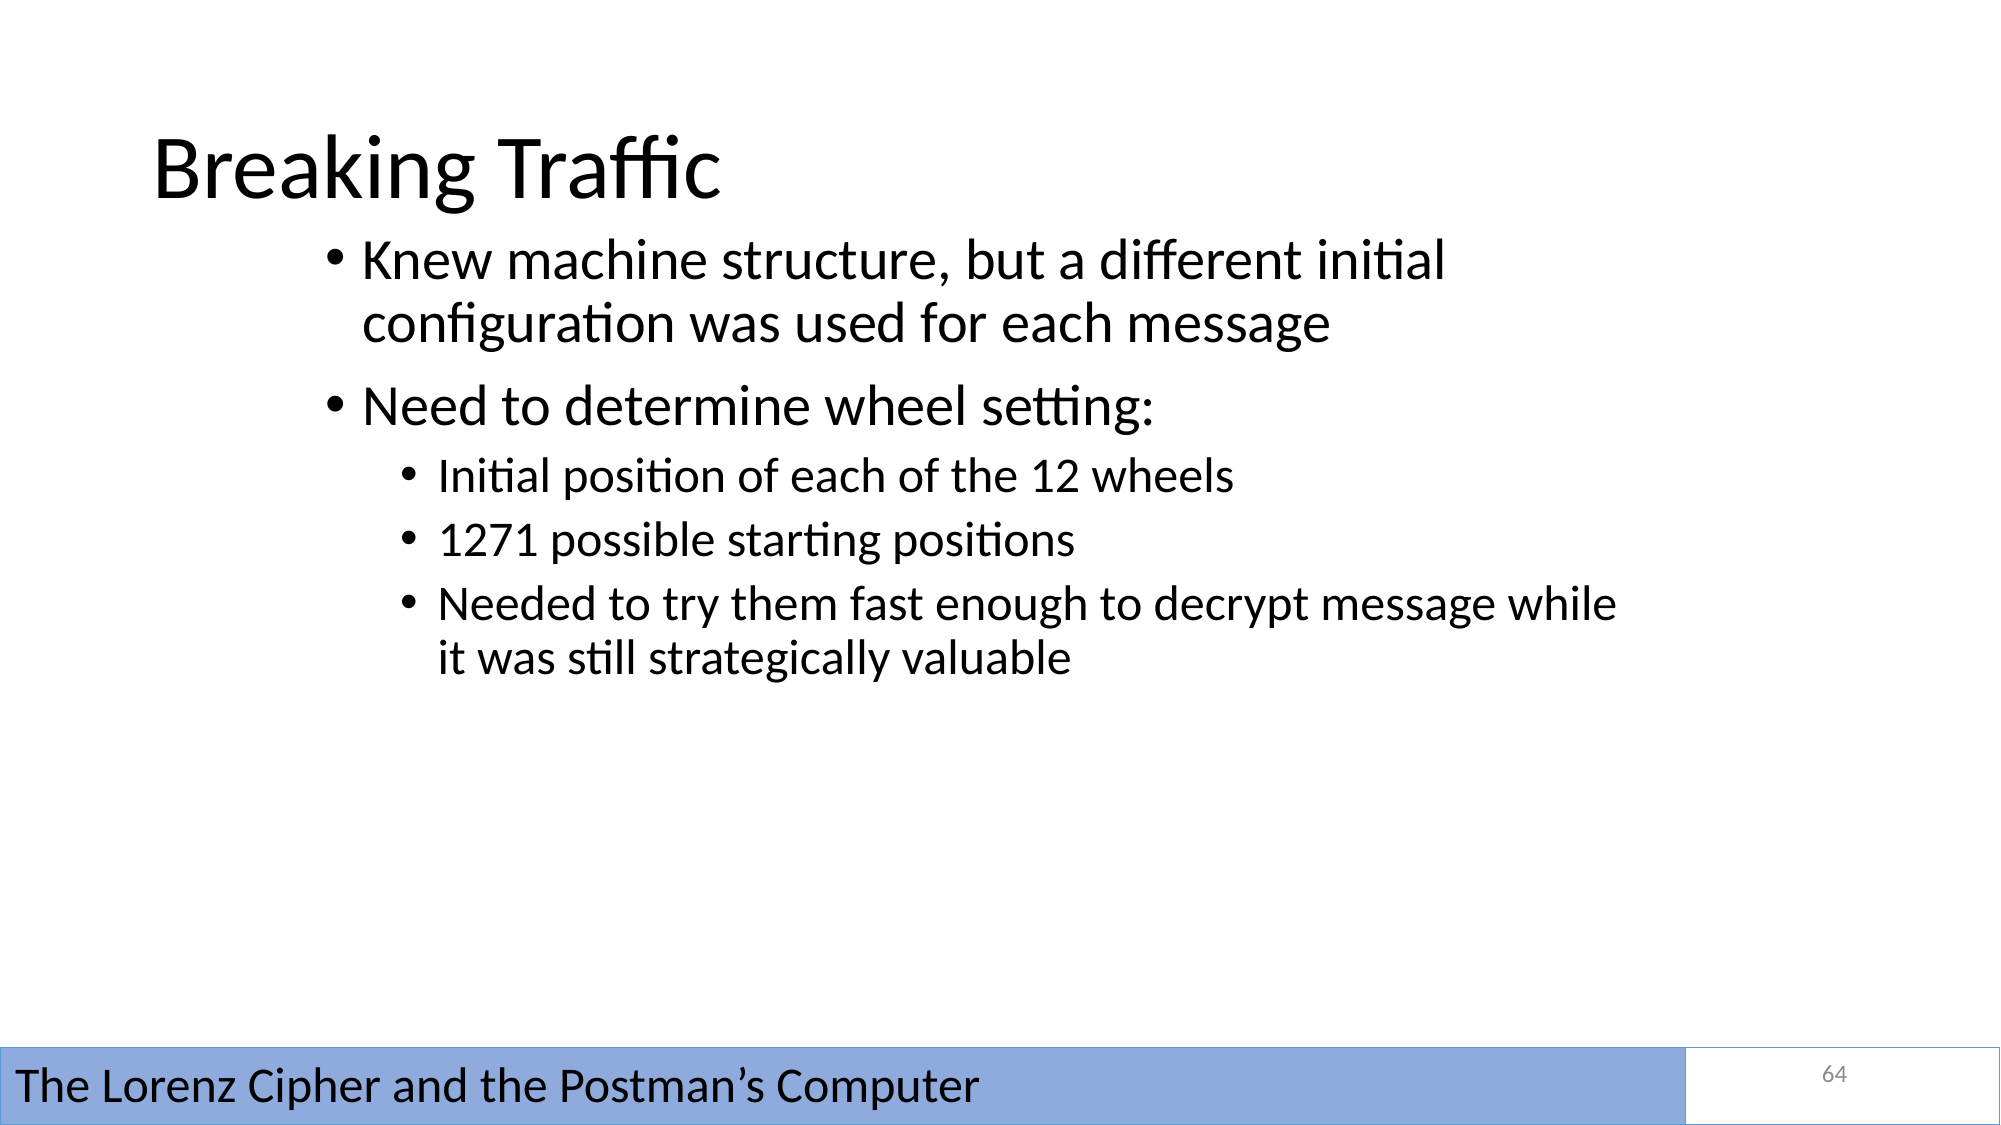

# Breaking Traffic
Knew machine structure, but a different initial configuration was used for each message
Need to determine wheel setting:
Initial position of each of the 12 wheels
1271 possible starting positions
Needed to try them fast enough to decrypt message while it was still strategically valuable
64
The Lorenz Cipher and the Postman’s Computer